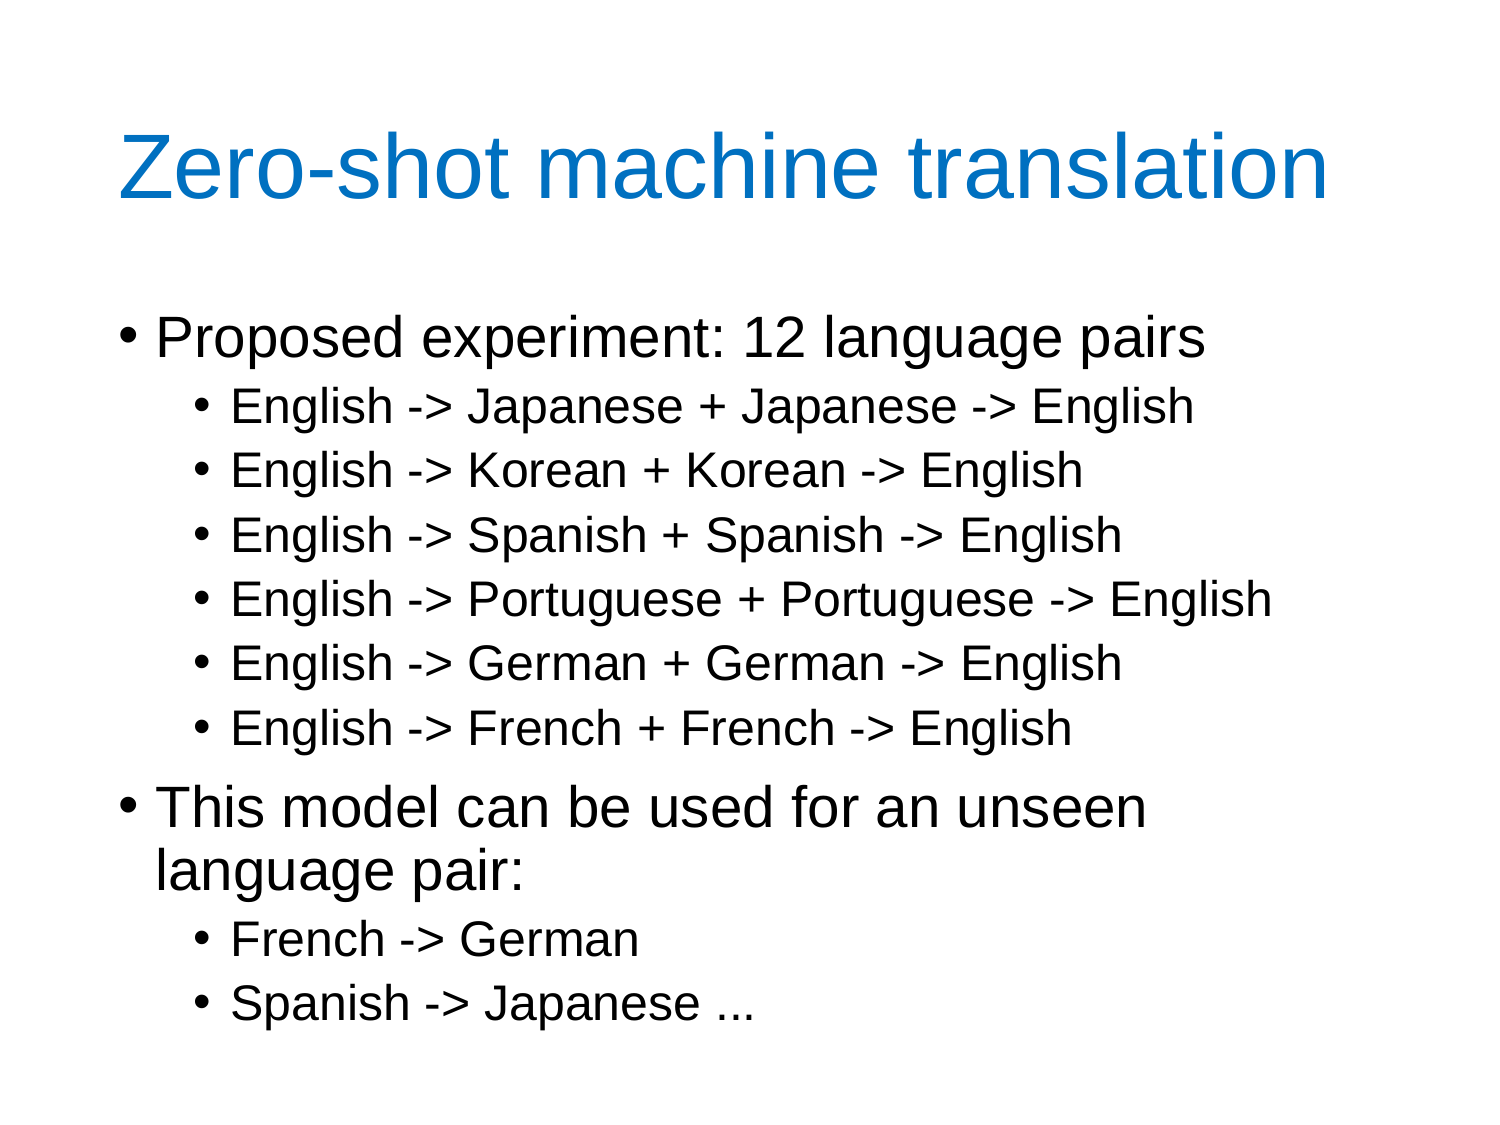

# Zero-shot machine translation
Proposed experiment: 12 language pairs
English -> Japanese + Japanese -> English
English -> Korean + Korean -> English
English -> Spanish + Spanish -> English
English -> Portuguese + Portuguese -> English
English -> German + German -> English
English -> French + French -> English
This model can be used for an unseen language pair:
French -> German
Spanish -> Japanese ...